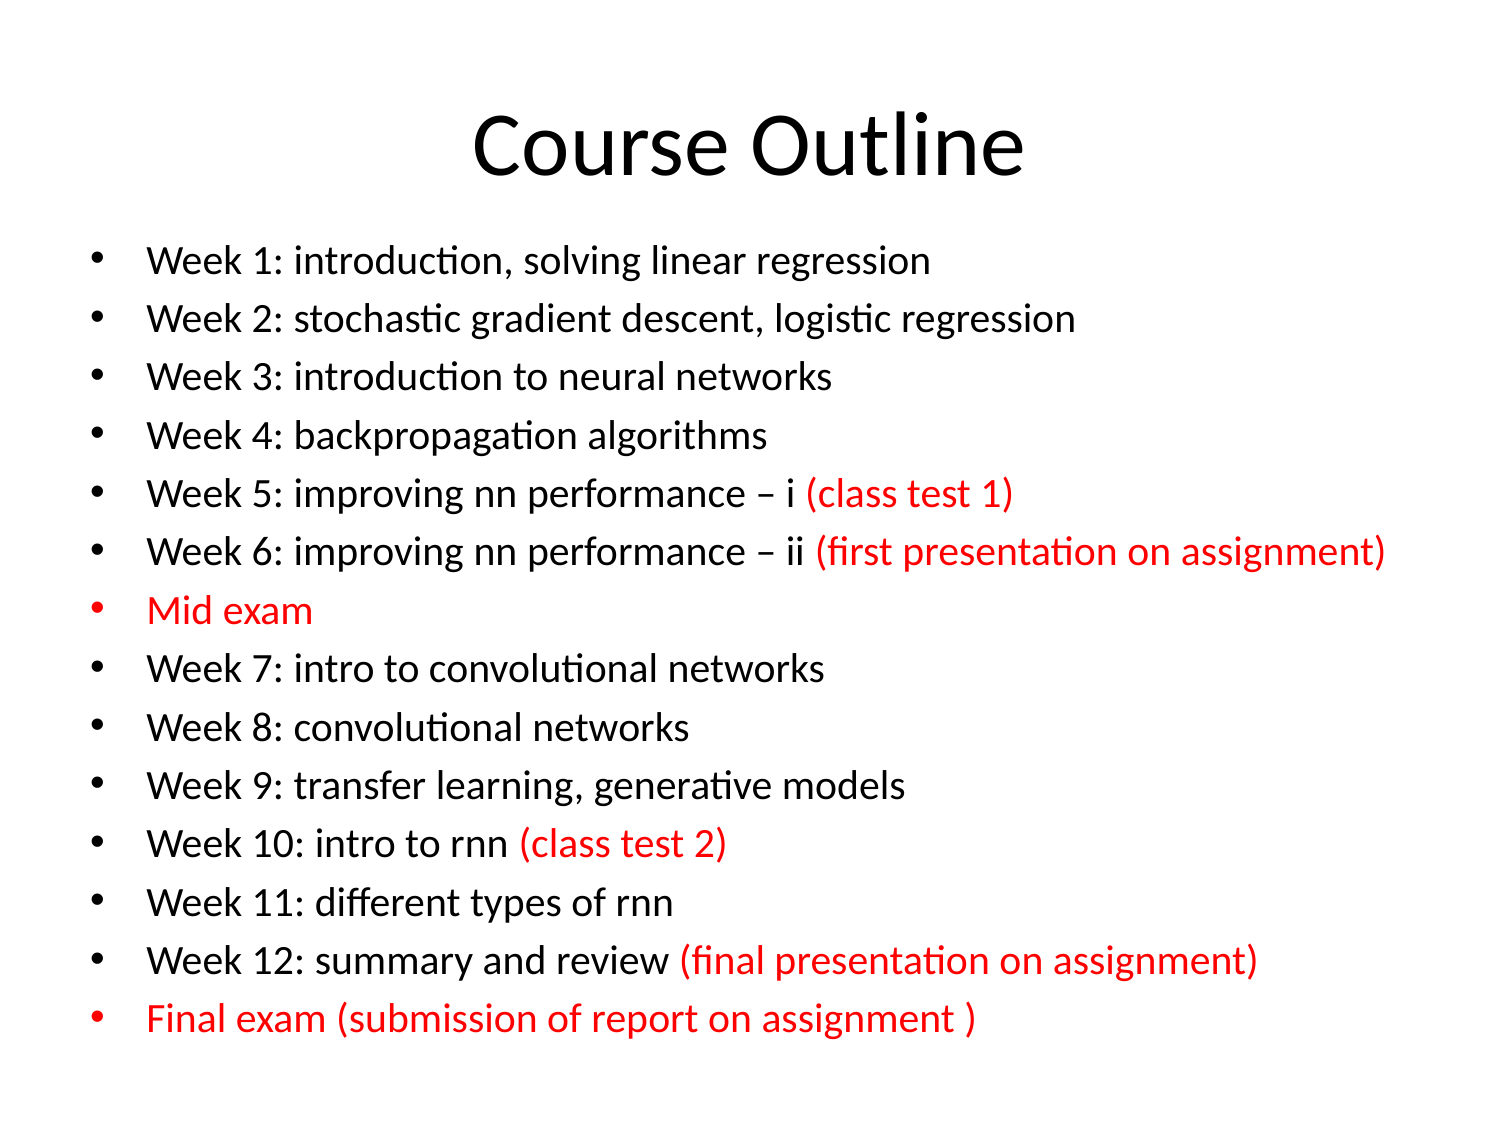

# Course Outline
Week 1: introduction, solving linear regression
Week 2: stochastic gradient descent, logistic regression
Week 3: introduction to neural networks
Week 4: backpropagation algorithms
Week 5: improving nn performance – i (class test 1)
Week 6: improving nn performance – ii (first presentation on assignment)
Mid exam
Week 7: intro to convolutional networks
Week 8: convolutional networks
Week 9: transfer learning, generative models
Week 10: intro to rnn (class test 2)
Week 11: different types of rnn
Week 12: summary and review (final presentation on assignment)
Final exam (submission of report on assignment )